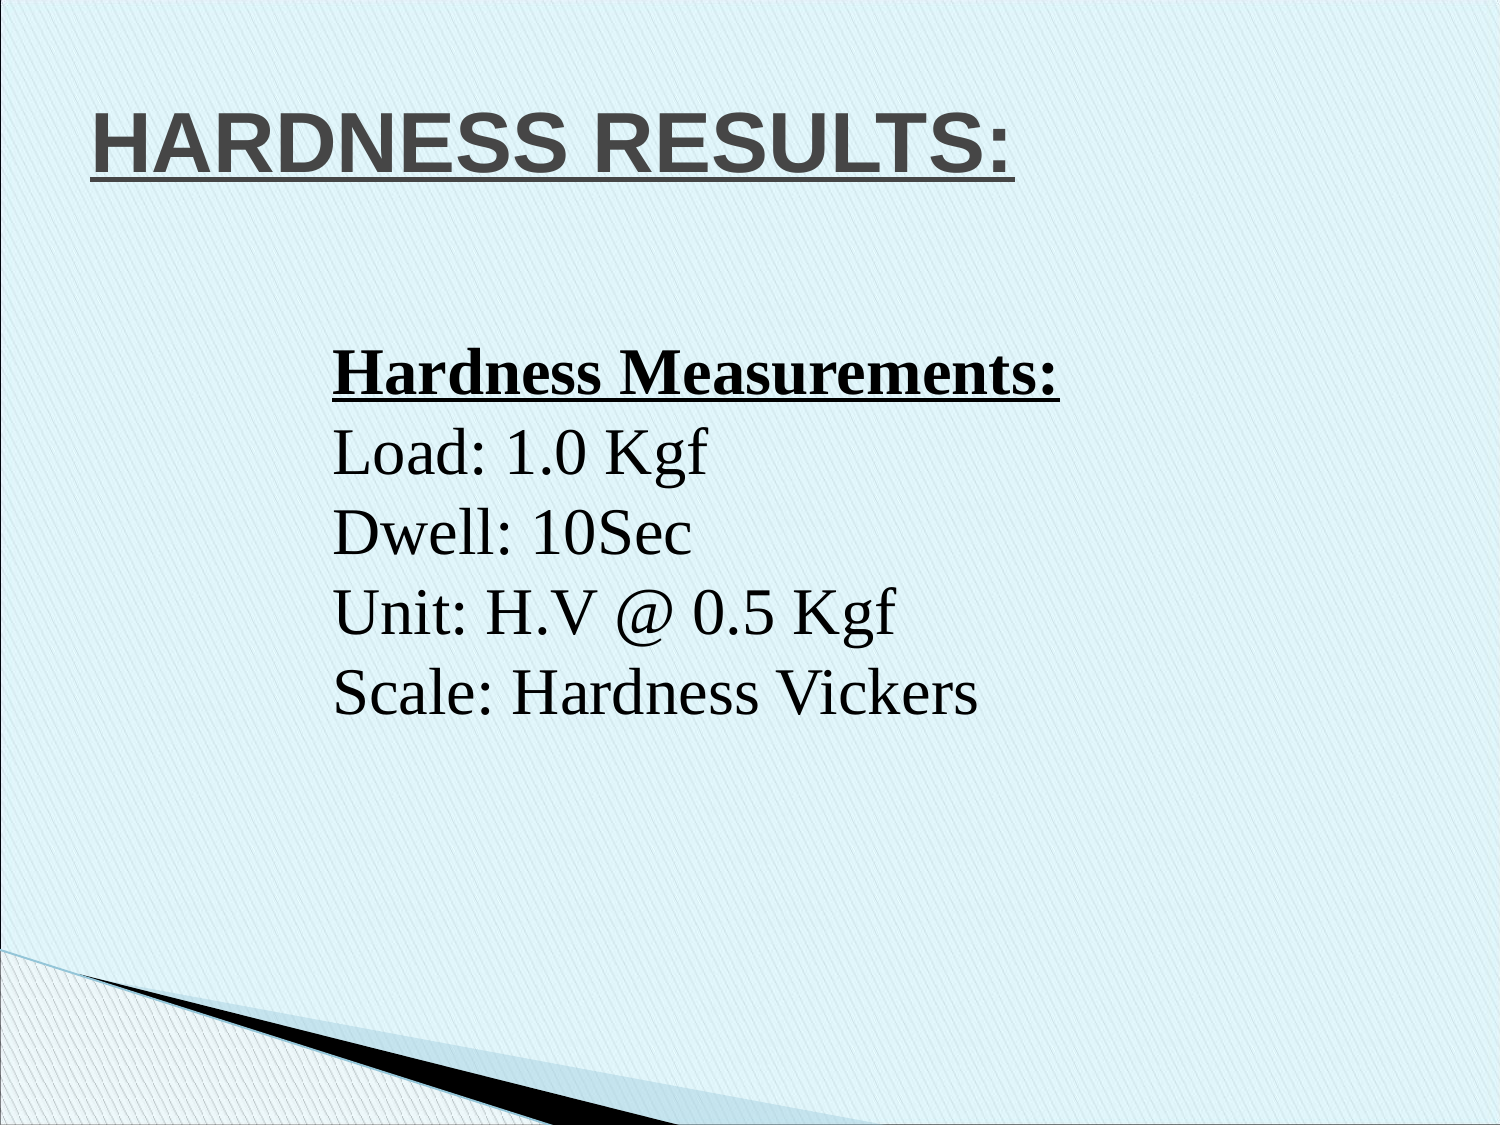

# HARDNESS RESULTS:
Hardness Measurements:
Load: 1.0 Kgf
Dwell: 10Sec
Unit: H.V @ 0.5 Kgf
Scale: Hardness Vickers